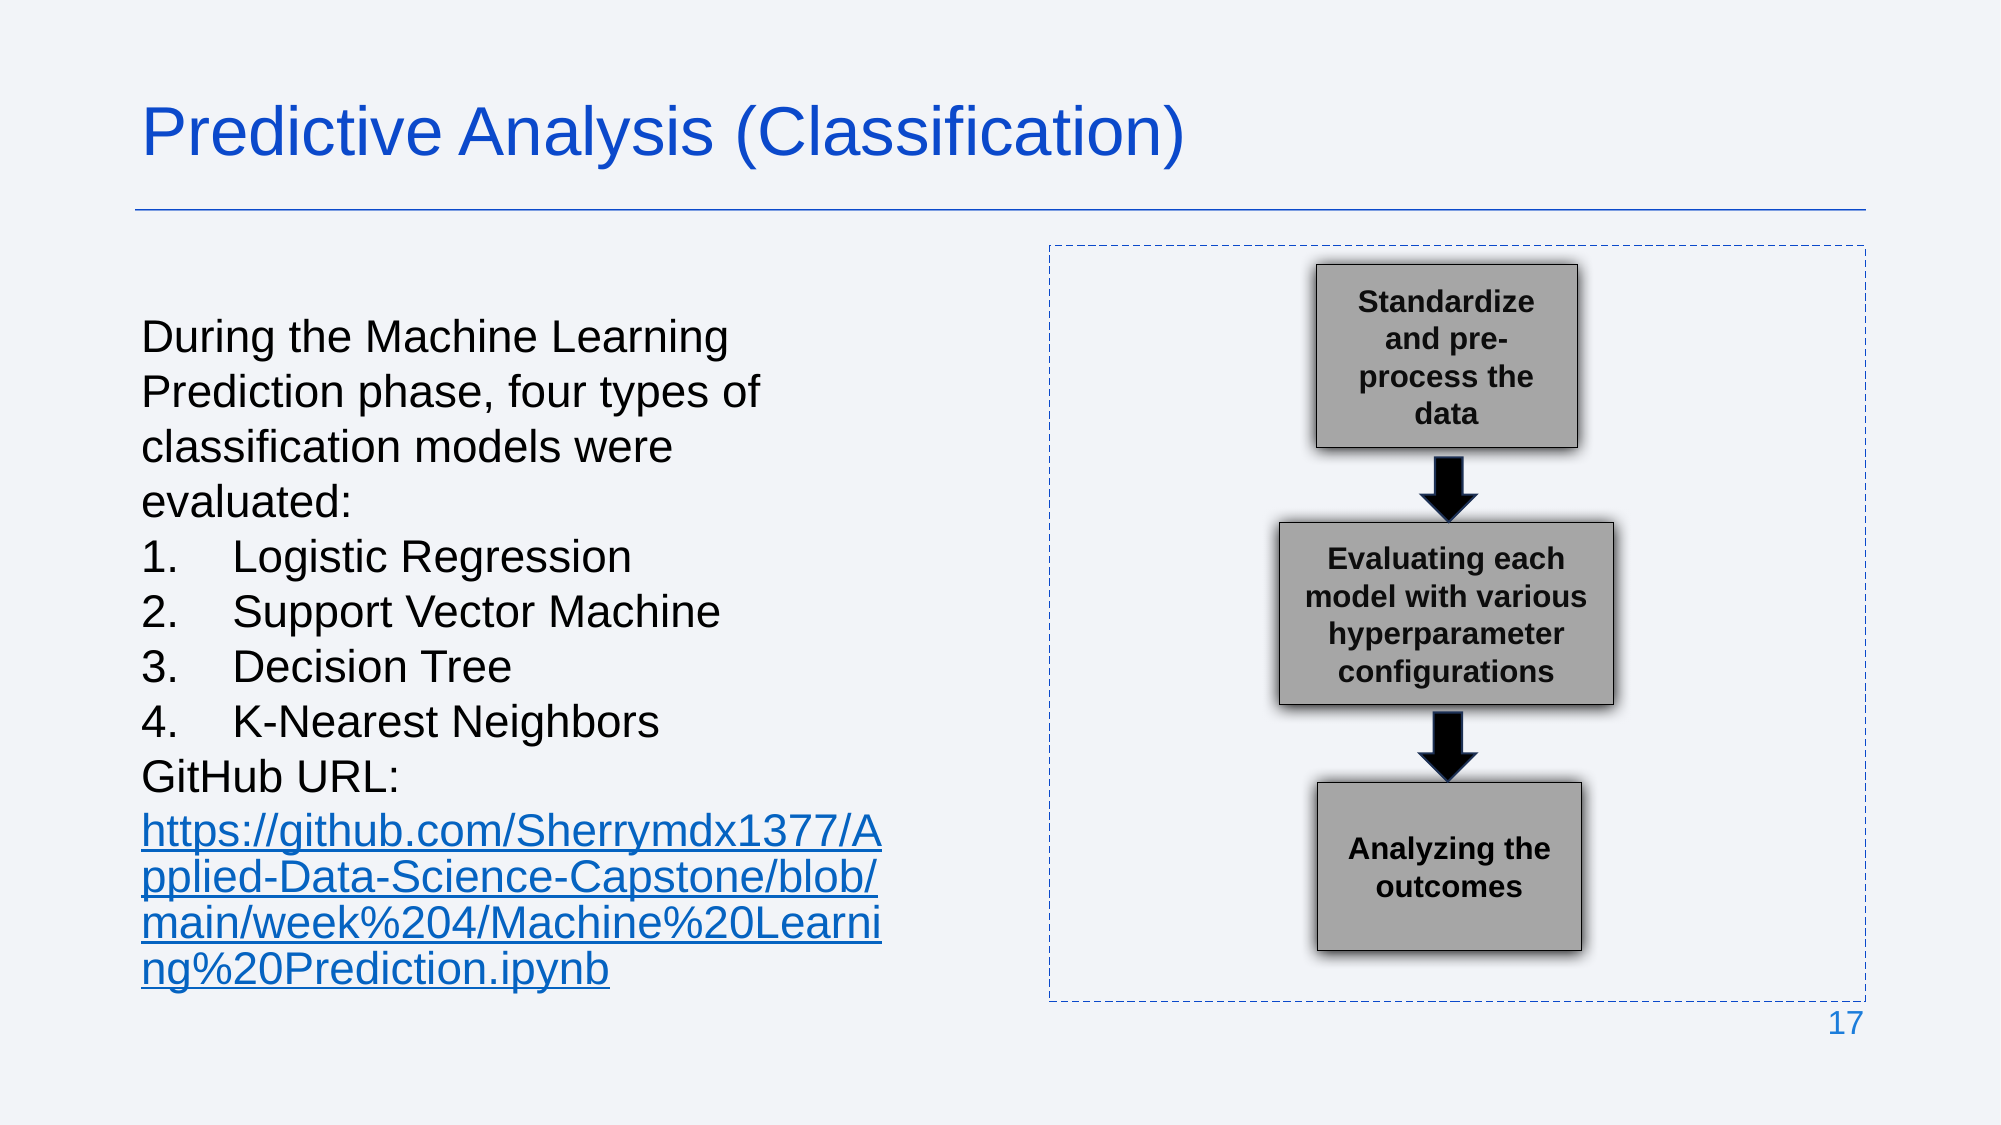

Predictive Analysis (Classification)

Standardize and pre-process the data
During the Machine Learning Prediction phase, four types of classification models were evaluated:
Logistic Regression
Support Vector Machine
Decision Tree
K-Nearest Neighbors
GitHub URL: https://github.com/Sherrymdx1377/Applied-Data-Science-Capstone/blob/main/week%204/Machine%20Learning%20Prediction.ipynb

Evaluating each model with various hyperparameter configurations

Analyzing the outcomes
17